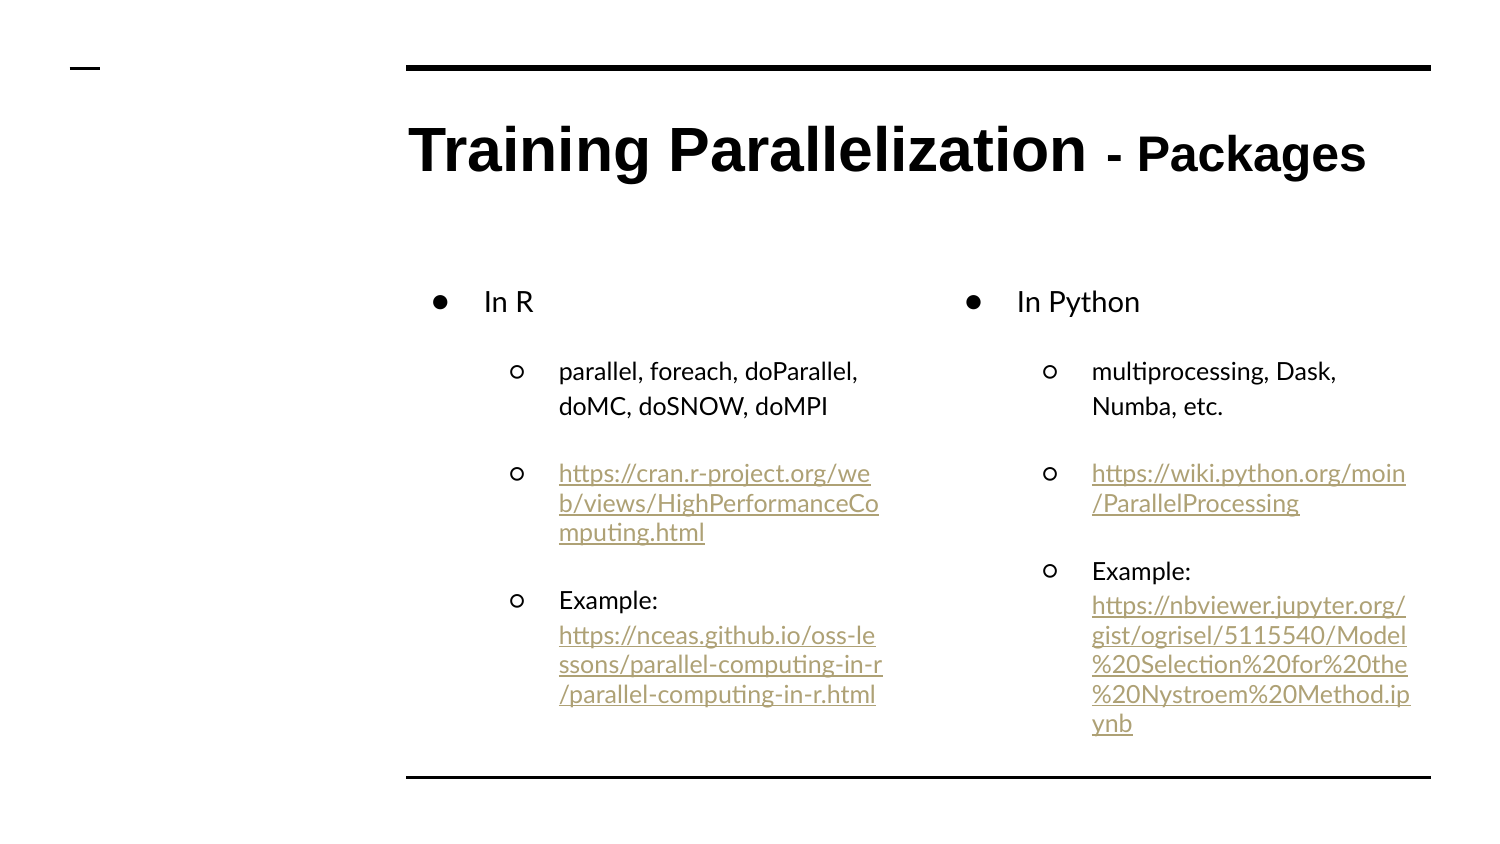

# Training Parallelization - Packages
In R
parallel, foreach, doParallel, doMC, doSNOW, doMPI
https://cran.r-project.org/web/views/HighPerformanceComputing.html
Example: https://nceas.github.io/oss-lessons/parallel-computing-in-r/parallel-computing-in-r.html
In Python
multiprocessing, Dask, Numba, etc.
https://wiki.python.org/moin/ParallelProcessing
Example: https://nbviewer.jupyter.org/gist/ogrisel/5115540/Model%20Selection%20for%20the%20Nystroem%20Method.ipynb